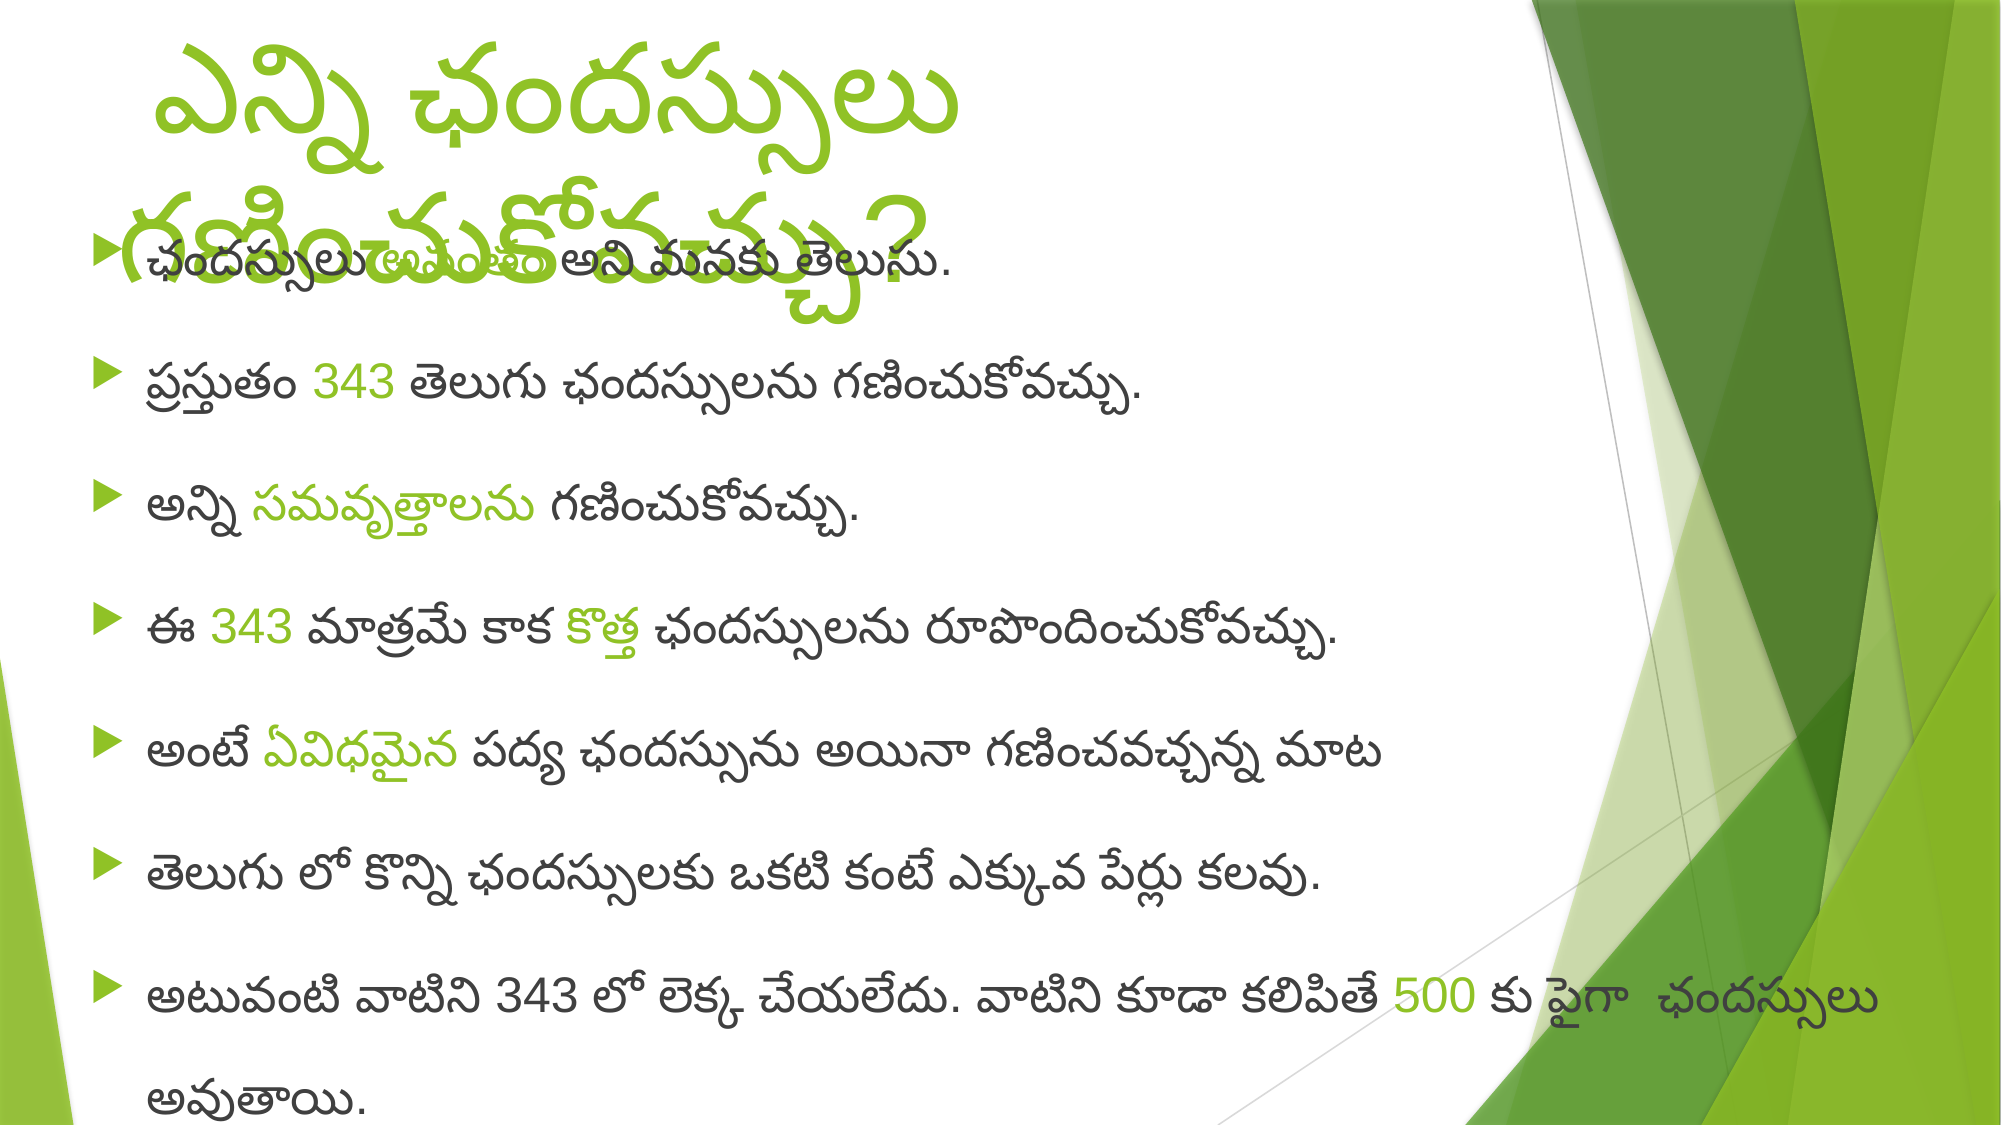

# ఎన్ని ఛందస్సులు గణించుకోవచ్చు?
ఛందస్సులు అనంతం అని మనకు తెలుసు.
ప్రస్తుతం 343 తెలుగు ఛందస్సులను గణించుకోవచ్చు.
అన్ని సమవృత్తాలను గణించుకోవచ్చు.
ఈ 343 మాత్రమే కాక కొత్త ఛందస్సులను రూపొందించుకోవచ్చు.
అంటే ఏవిధమైన పద్య ఛందస్సును అయినా గణించవచ్చన్న మాట
తెలుగు లో కొన్ని ఛందస్సులకు ఒకటి కంటే ఎక్కువ పేర్లు కలవు.
అటువంటి వాటిని 343 లో లెక్క చేయలేదు. వాటిని కూడా కలిపితే 500 కు పైగా  ఛందస్సులు అవుతాయి.